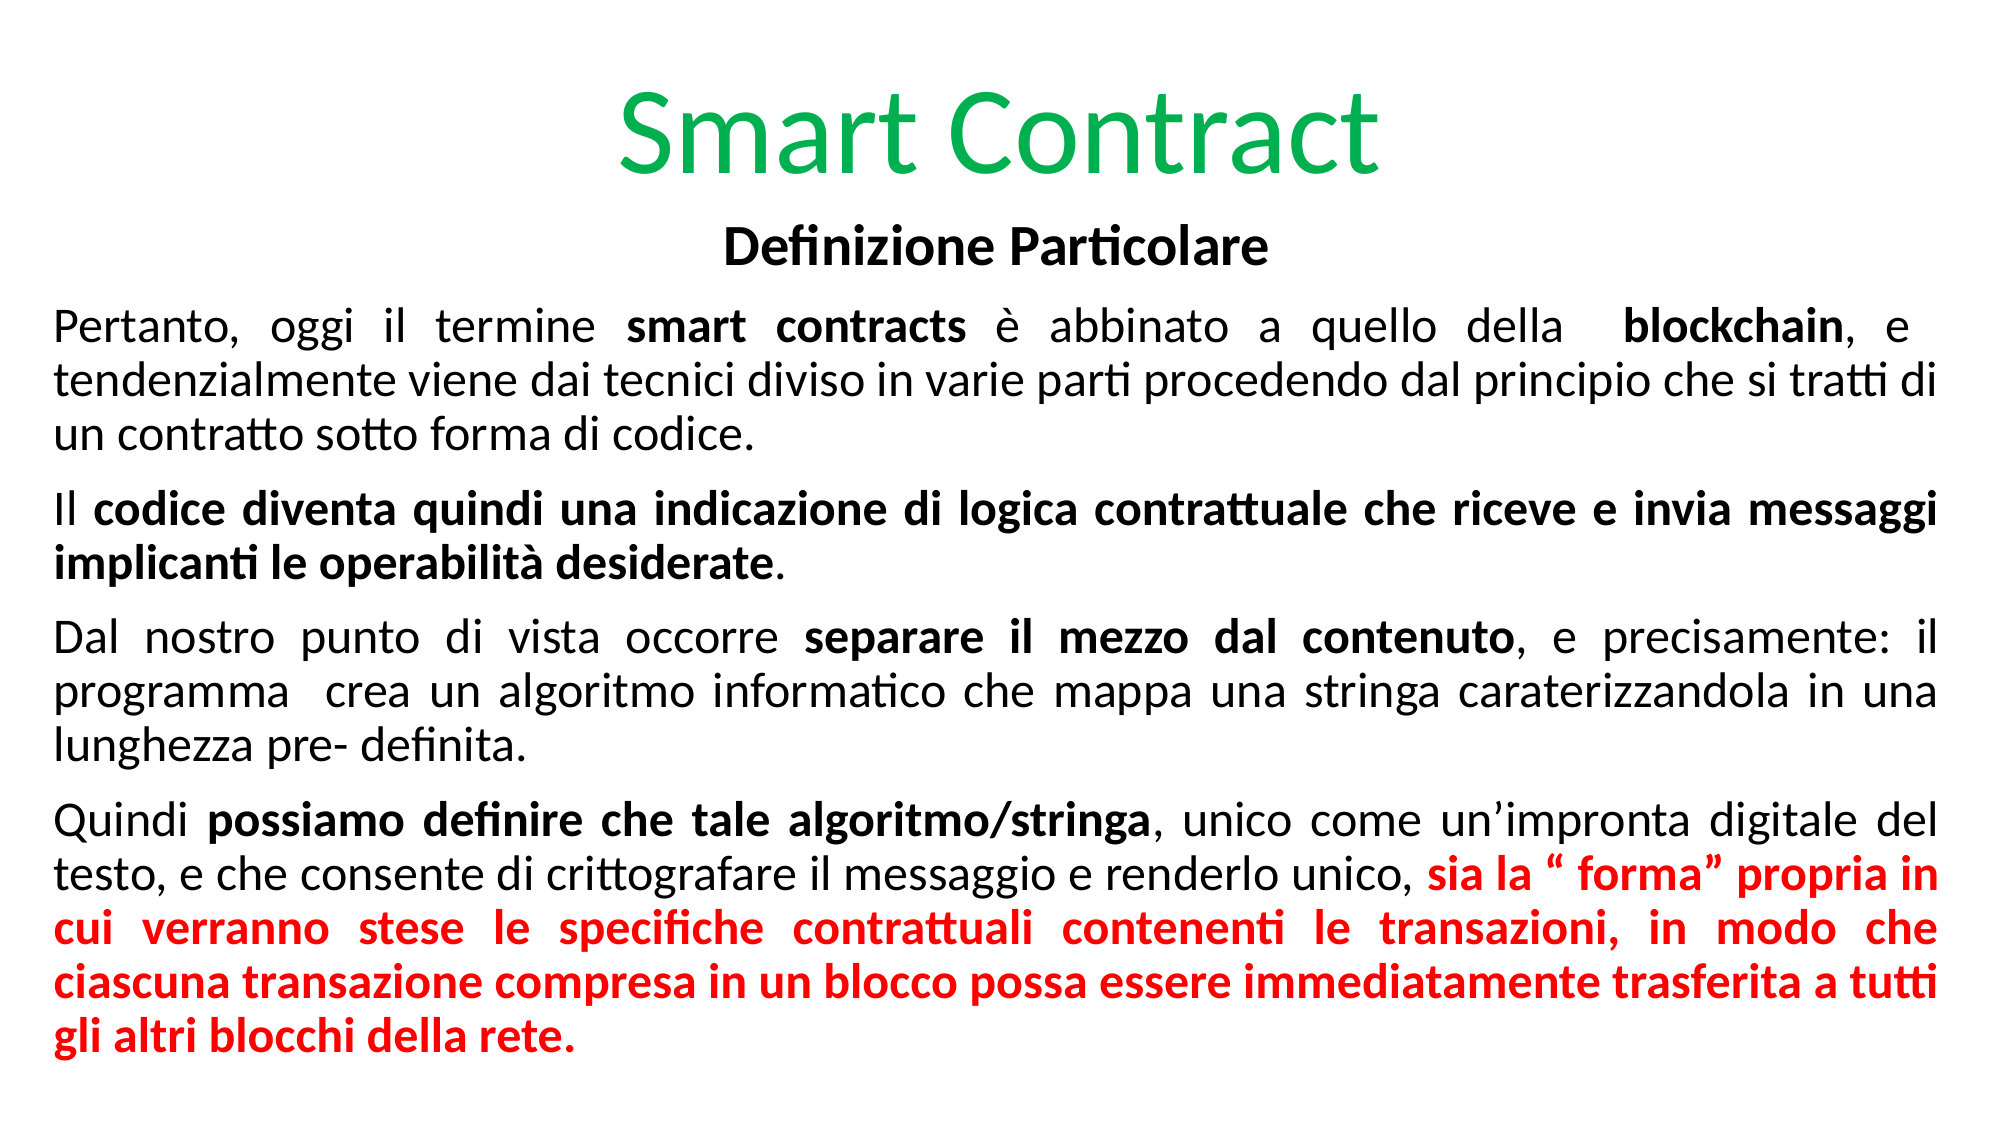

# Smart Contract
Definizione Particolare
Pertanto, oggi il termine smart contracts è abbinato a quello della  blockchain, e  tendenzialmente viene dai tecnici diviso in varie parti procedendo dal principio che si tratti di un contratto sotto forma di codice.
Il codice diventa quindi una indicazione di logica contrattuale che riceve e invia messaggi implicanti le operabilità desiderate.
Dal nostro punto di vista occorre separare il mezzo dal contenuto, e precisamente: il programma  crea un algoritmo informatico che mappa una stringa caraterizzandola in una lunghezza pre- definita.
Quindi possiamo definire che tale algoritmo/stringa, unico come un’impronta digitale del testo, e che consente di crittografare il messaggio e renderlo unico, sia la “ forma” propria in cui verranno stese le specifiche contrattuali contenenti le transazioni, in modo che ciascuna transazione compresa in un blocco possa essere immediatamente trasferita a tutti gli altri blocchi della rete.